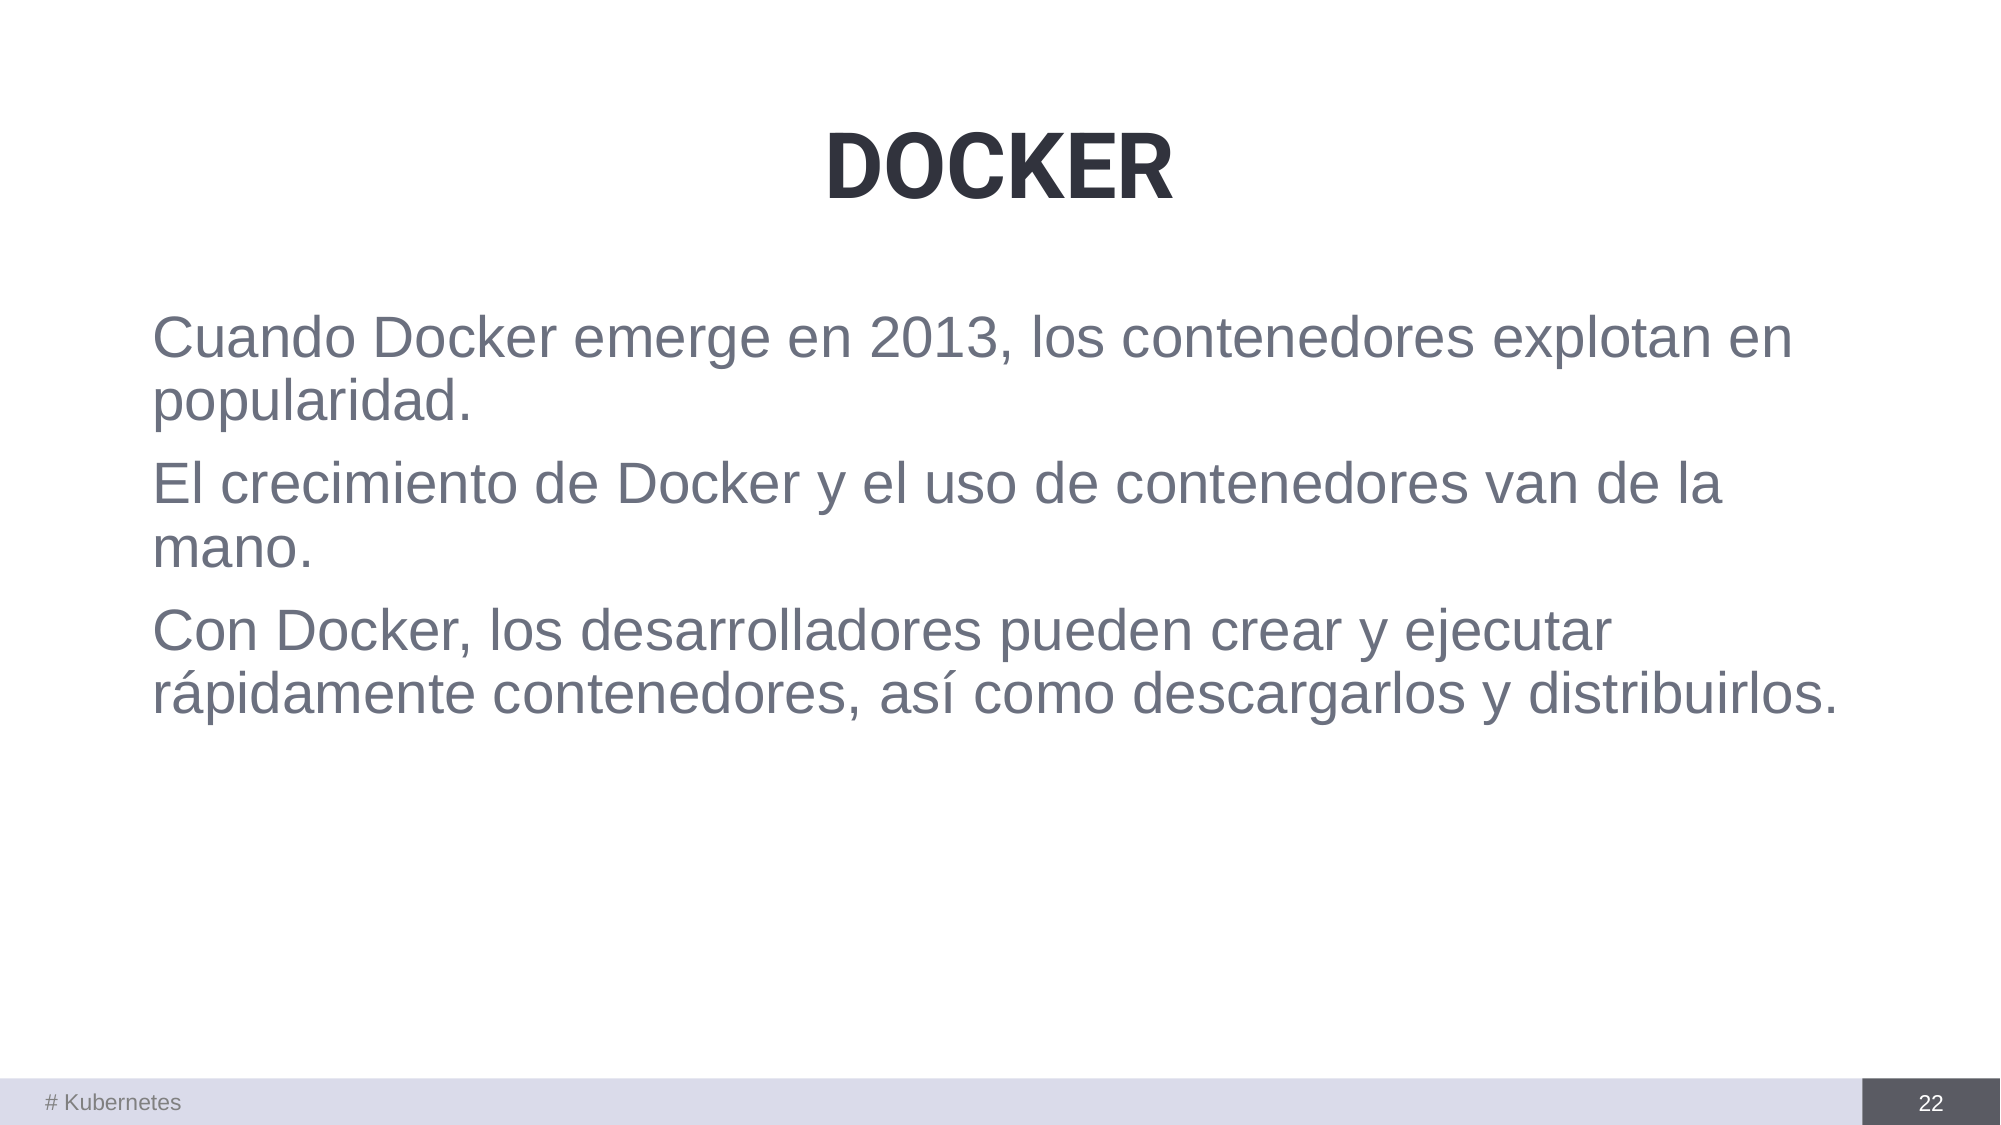

# DOCKER
Cuando Docker emerge en 2013, los contenedores explotan en popularidad.
El crecimiento de Docker y el uso de contenedores van de la mano.
Con Docker, los desarrolladores pueden crear y ejecutar rápidamente contenedores, así como descargarlos y distribuirlos.
# Kubernetes
22